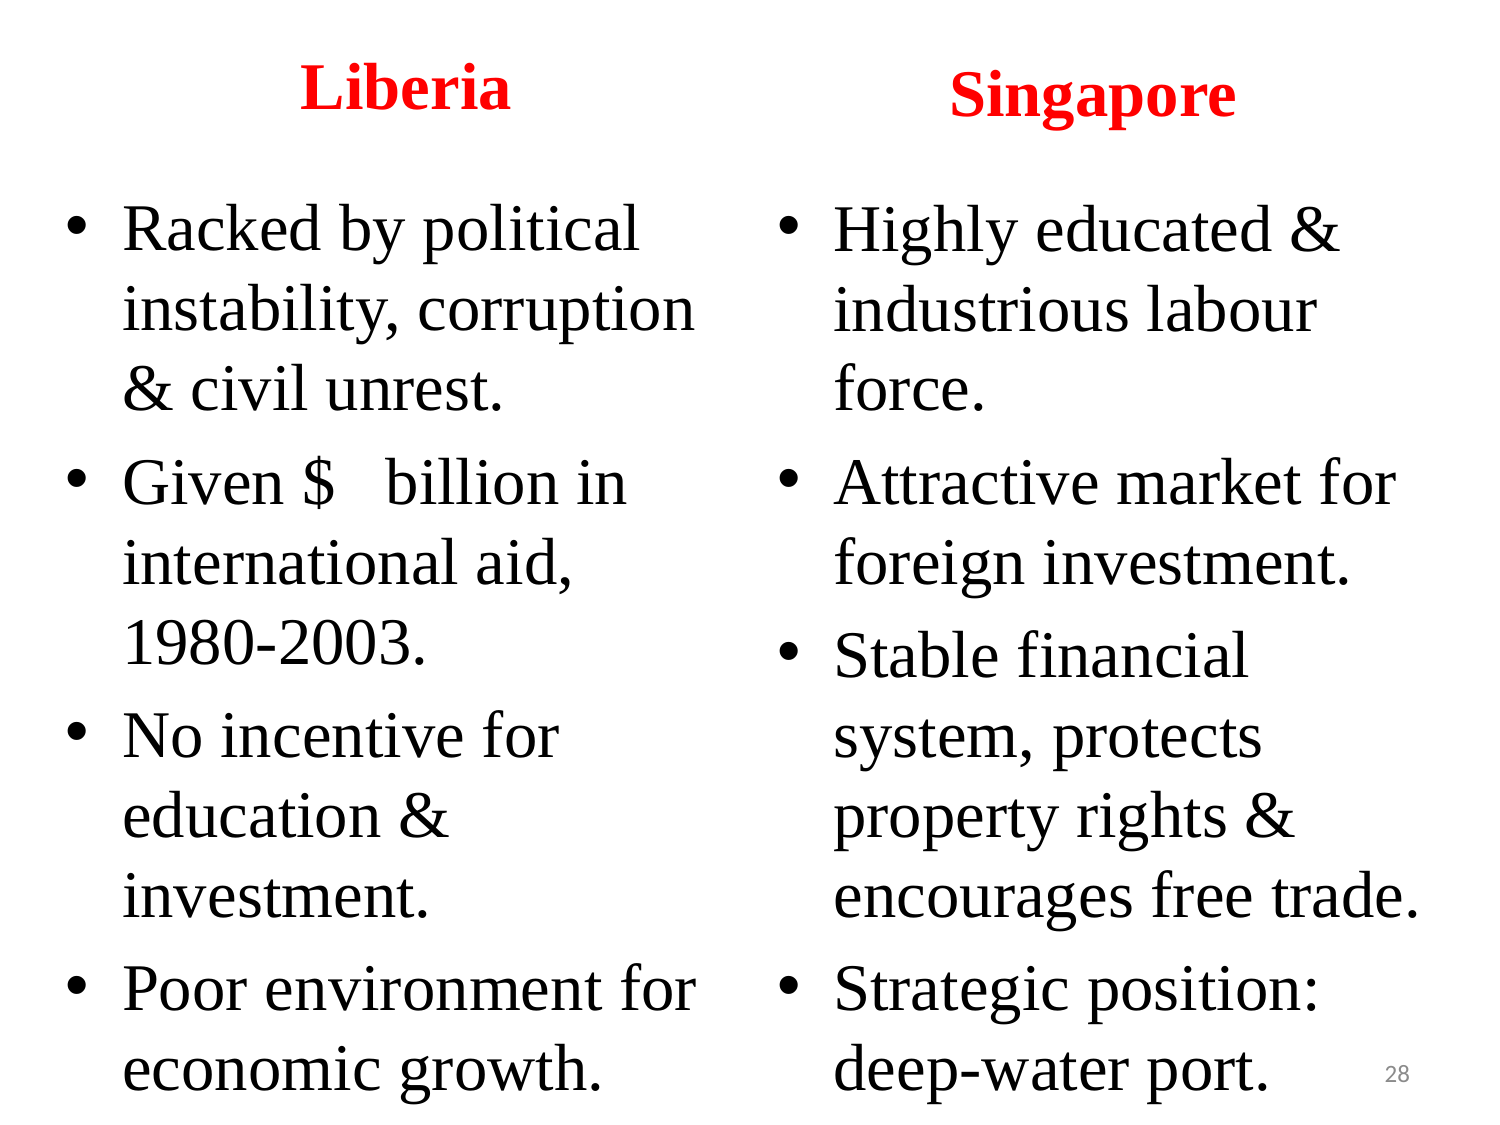

Liberia
Singapore
Racked by political instability, corruption & civil unrest.
Given $   billion in international aid, 1980-2003.
No incentive for education & investment.
Poor environment for economic growth.
Highly educated & industrious labour force.
Attractive market for foreign investment.
Stable financial system, protects property rights & encourages free trade.
Strategic position: deep-water port.

28